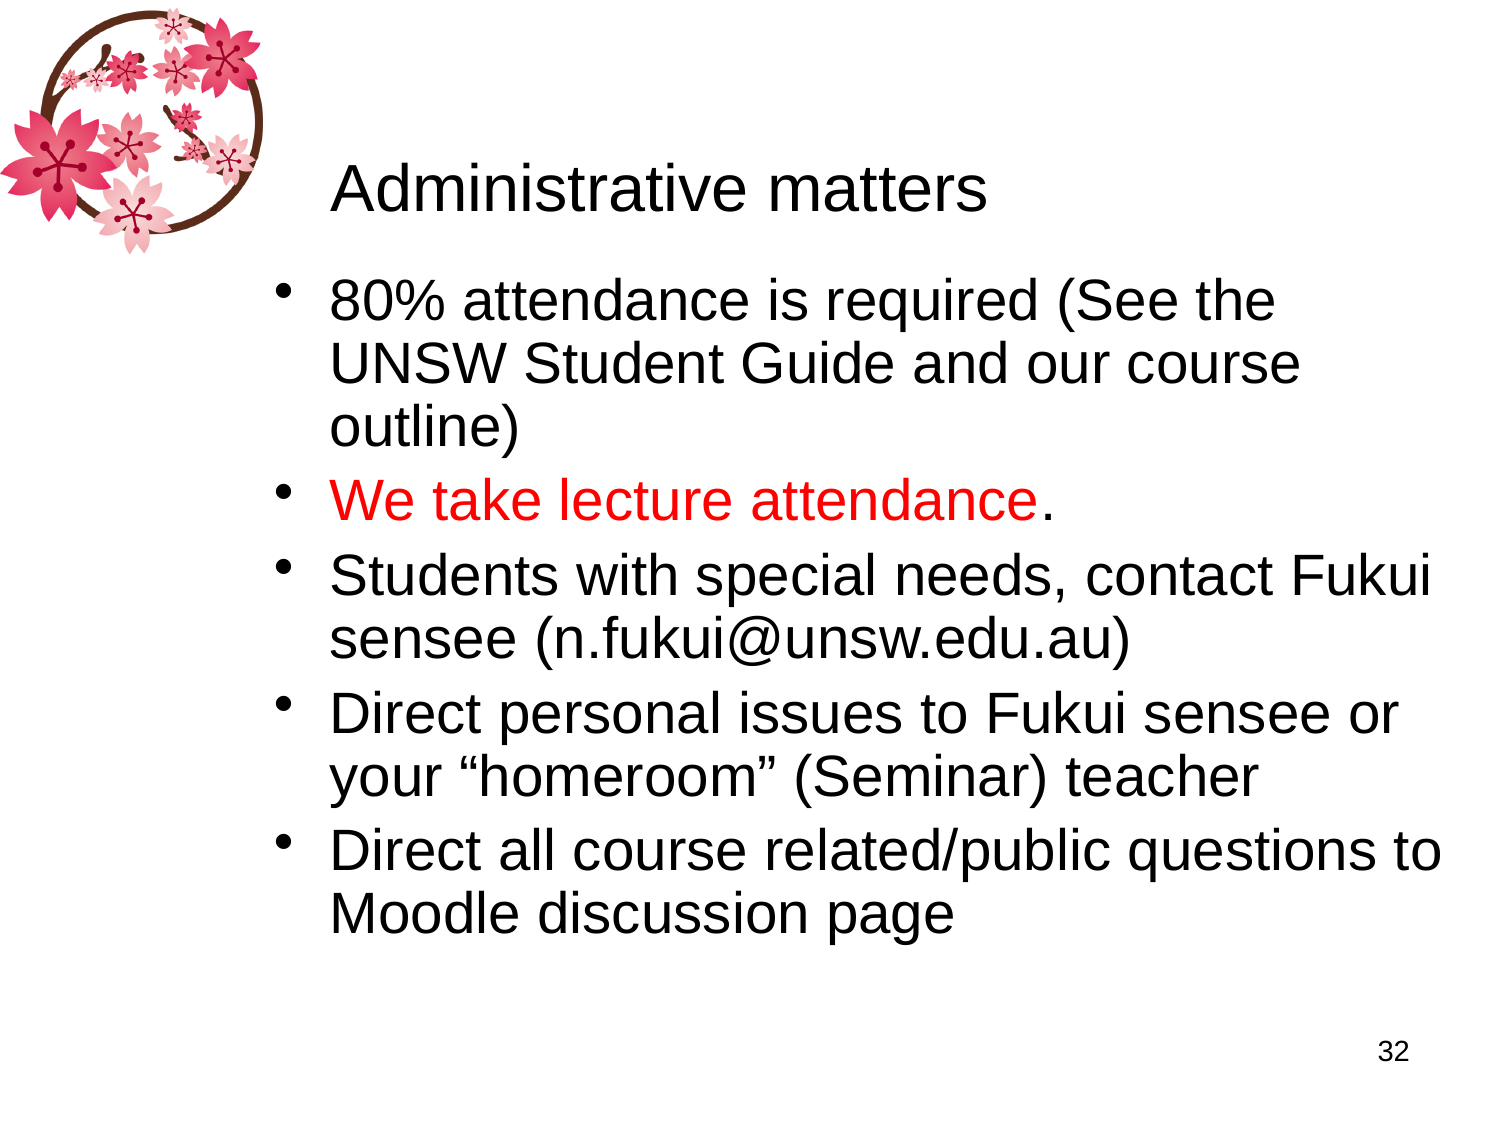

# Administrative matters
80% attendance is required (See the UNSW Student Guide and our course outline)
We take lecture attendance.
Students with special needs, contact Fukui sensee (n.fukui@unsw.edu.au)
Direct personal issues to Fukui sensee or your “homeroom” (Seminar) teacher
Direct all course related/public questions to Moodle discussion page

32